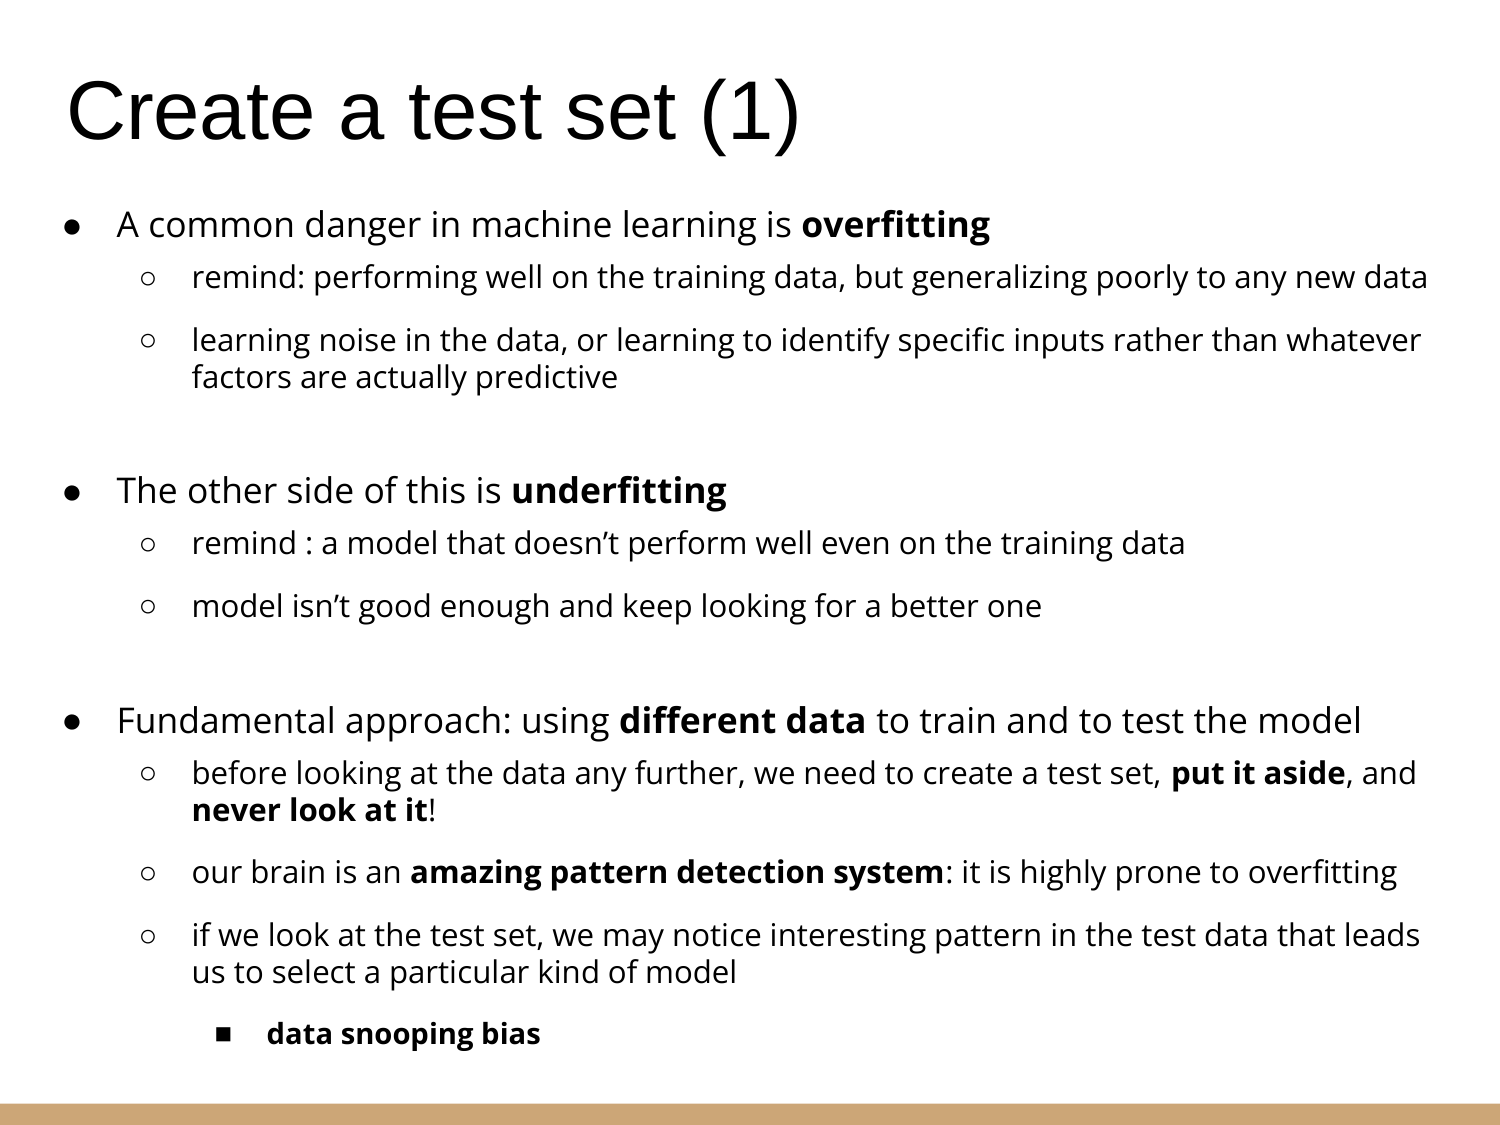

Create a test set (1)
A common danger in machine learning is overfitting
remind: performing well on the training data, but generalizing poorly to any new data
learning noise in the data, or learning to identify specific inputs rather than whatever factors are actually predictive

The other side of this is underfitting
remind : a model that doesn’t perform well even on the training data
model isn’t good enough and keep looking for a better one

Fundamental approach: using different data to train and to test the model
before looking at the data any further, we need to create a test set, put it aside, and never look at it!
our brain is an amazing pattern detection system: it is highly prone to overfitting
if we look at the test set, we may notice interesting pattern in the test data that leads us to select a particular kind of model
data snooping bias